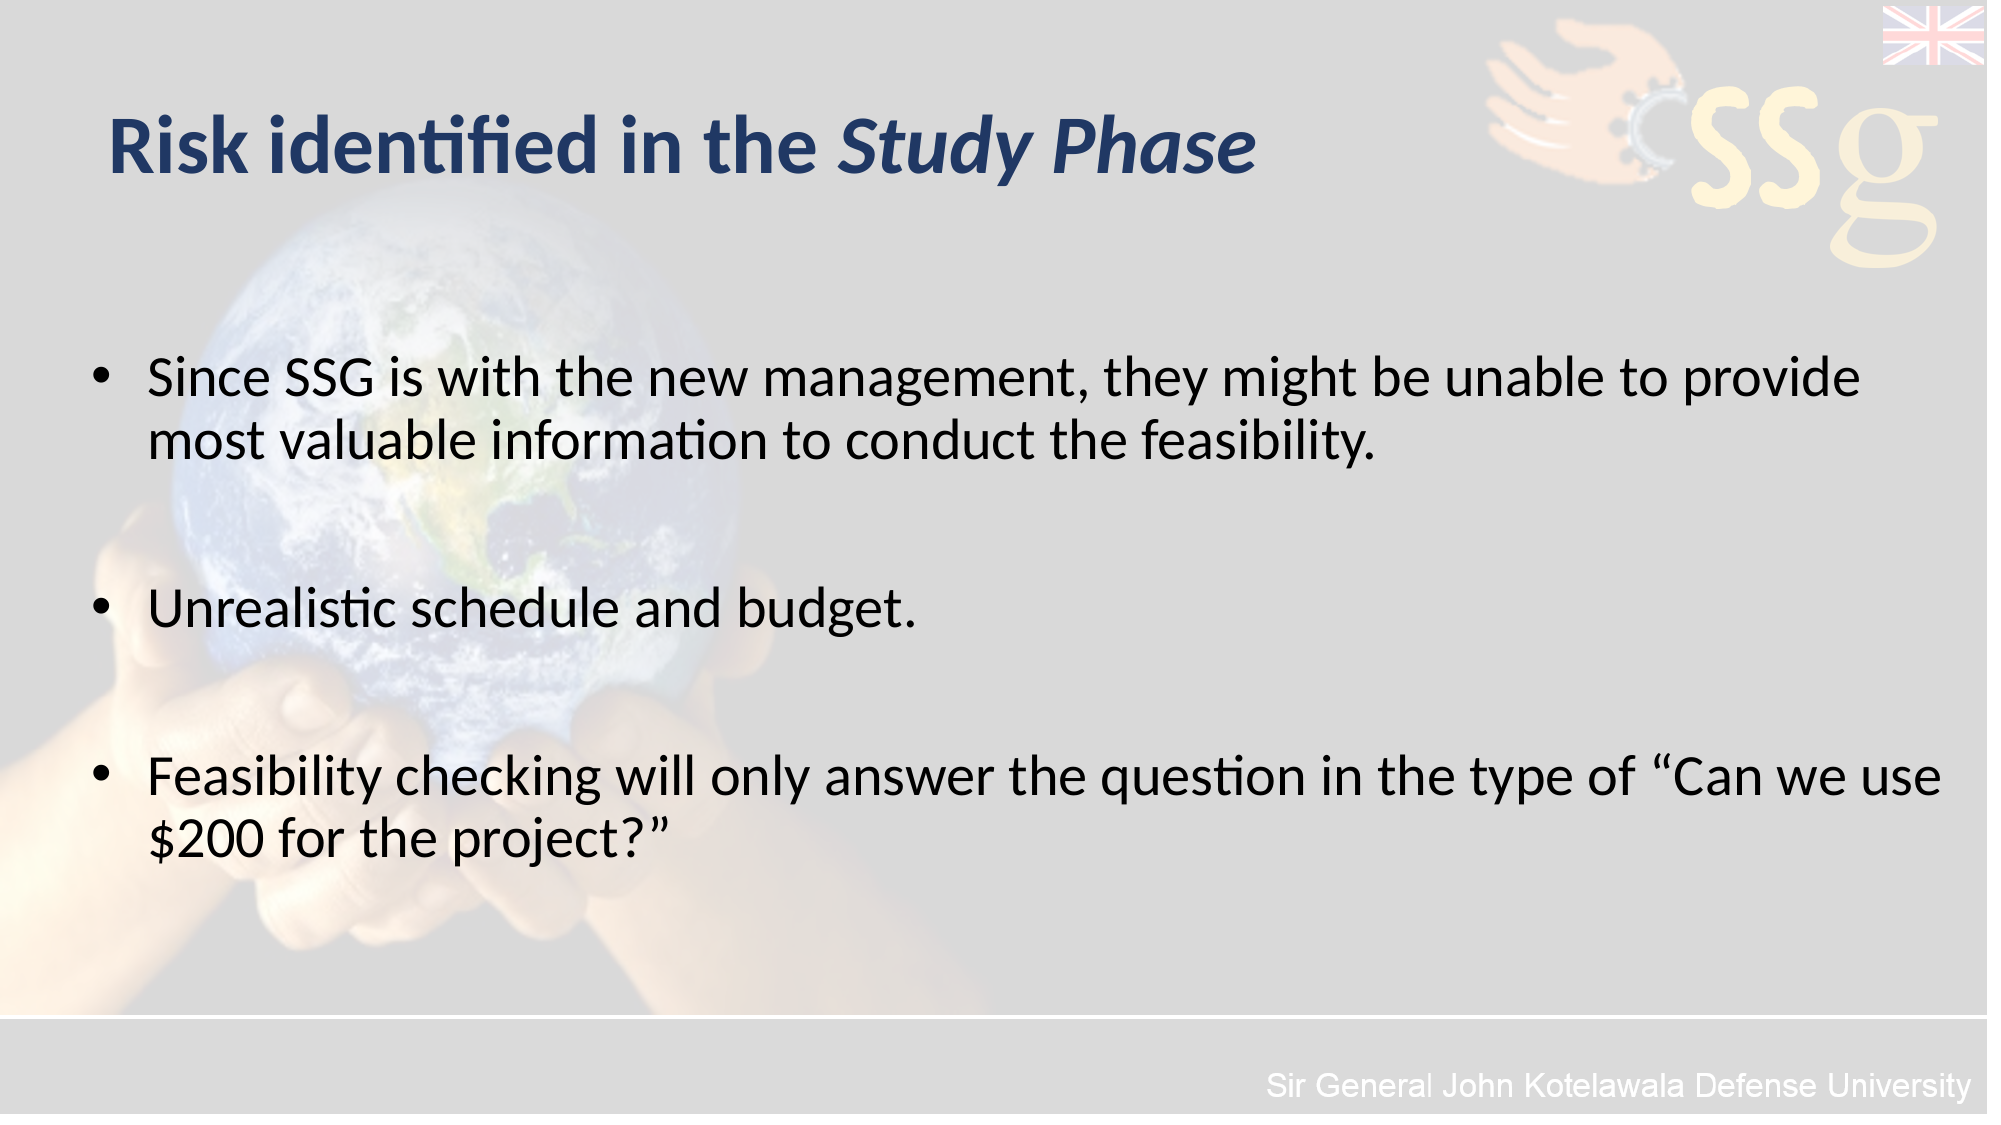

Risk identified in the Study Phase

Since SSG is with the new management, they might be unable to provide most valuable information to conduct the feasibility.

Unrealistic schedule and budget.

Feasibility checking will only answer the question in the type of “Can we use $200 for the project?”